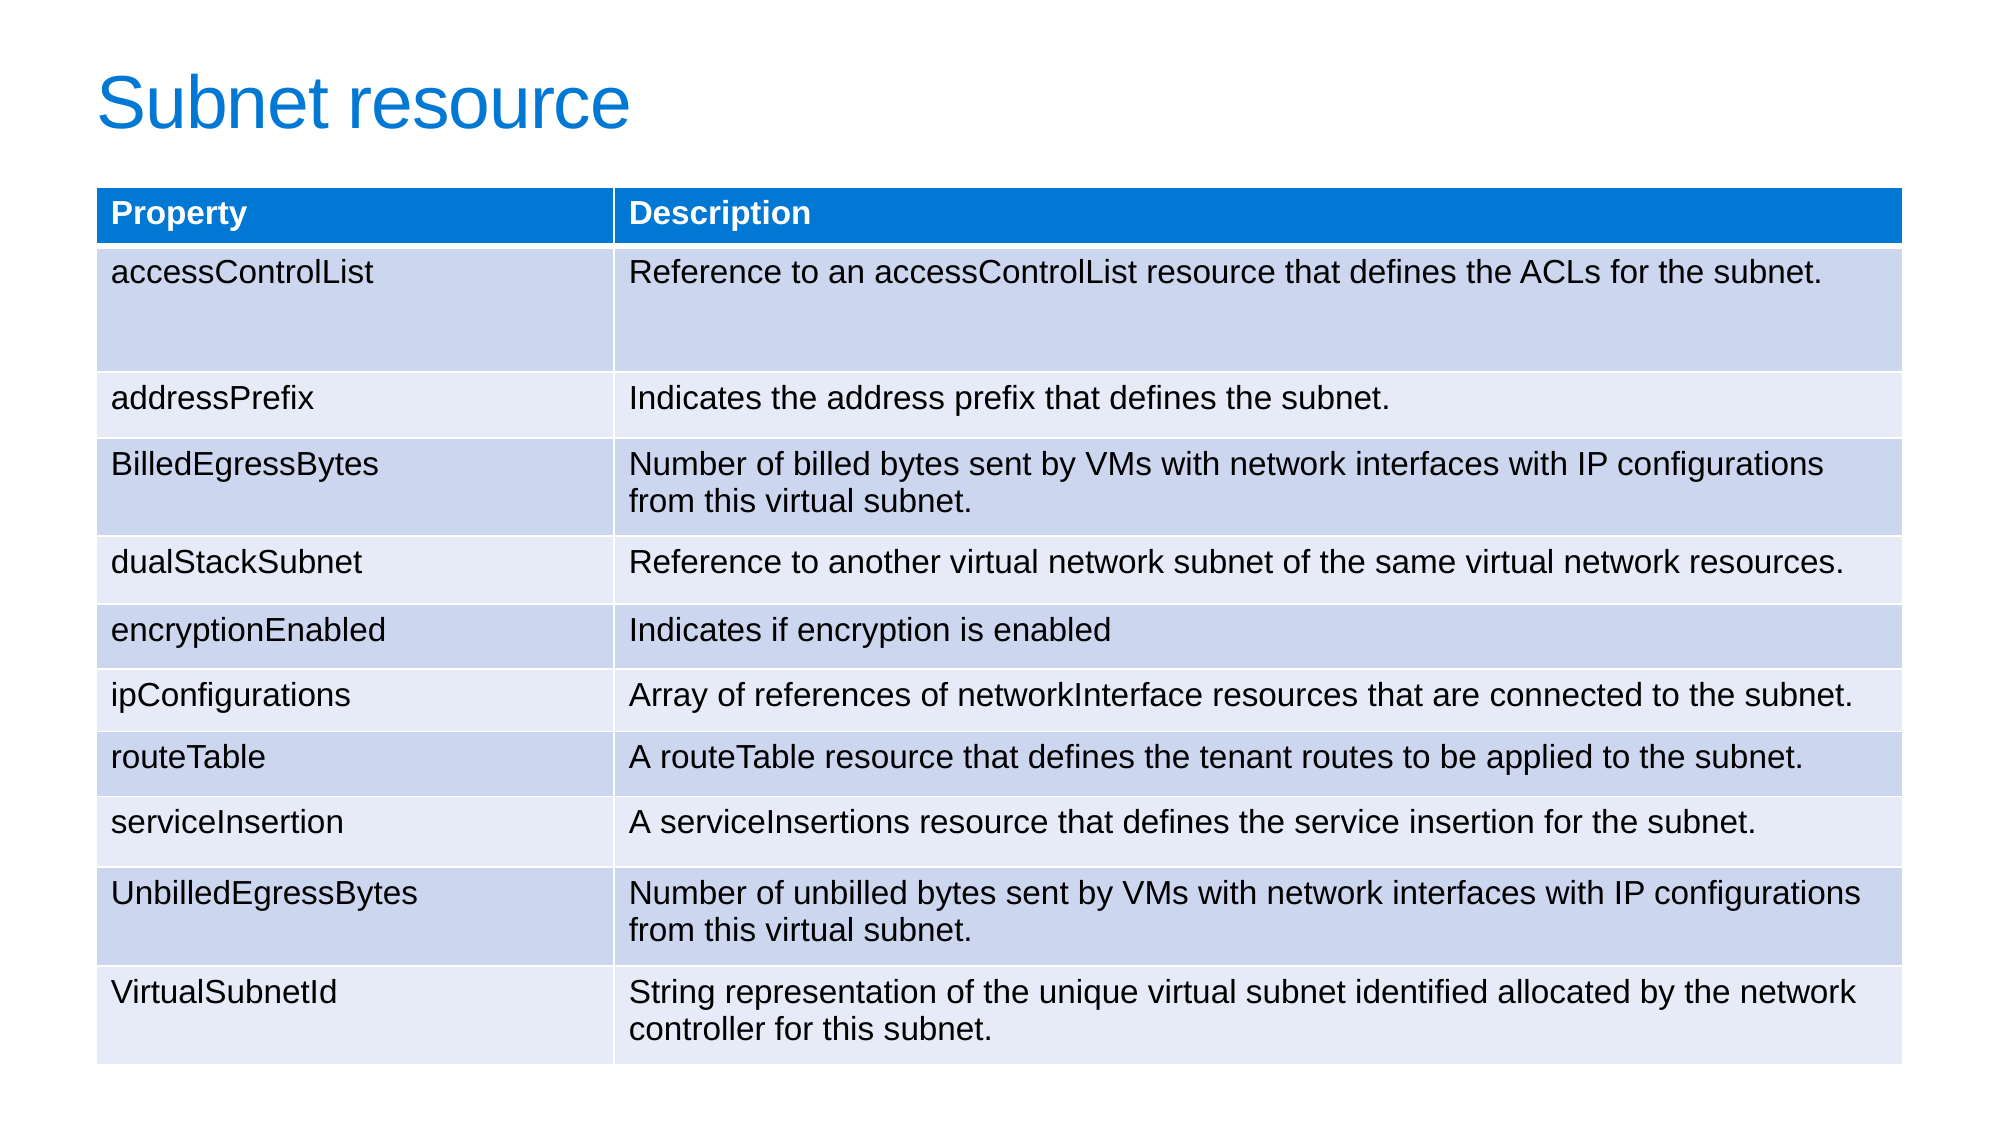

# Subnet resource
| Property | Description |
| --- | --- |
| accessControlList | Reference to an accessControlList resource that defines the ACLs for the subnet. |
| addressPrefix | Indicates the address prefix that defines the subnet. |
| BilledEgressBytes | Number of billed bytes sent by VMs with network interfaces with IP configurations from this virtual subnet. |
| dualStackSubnet | Reference to another virtual network subnet of the same virtual network resources. |
| encryptionEnabled | Indicates if encryption is enabled |
| ipConfigurations | Array of references of networkInterface resources that are connected to the subnet. |
| routeTable | A routeTable resource that defines the tenant routes to be applied to the subnet. |
| serviceInsertion | A serviceInsertions resource that defines the service insertion for the subnet. |
| UnbilledEgressBytes | Number of unbilled bytes sent by VMs with network interfaces with IP configurations from this virtual subnet. |
| VirtualSubnetId | String representation of the unique virtual subnet identified allocated by the network controller for this subnet. |